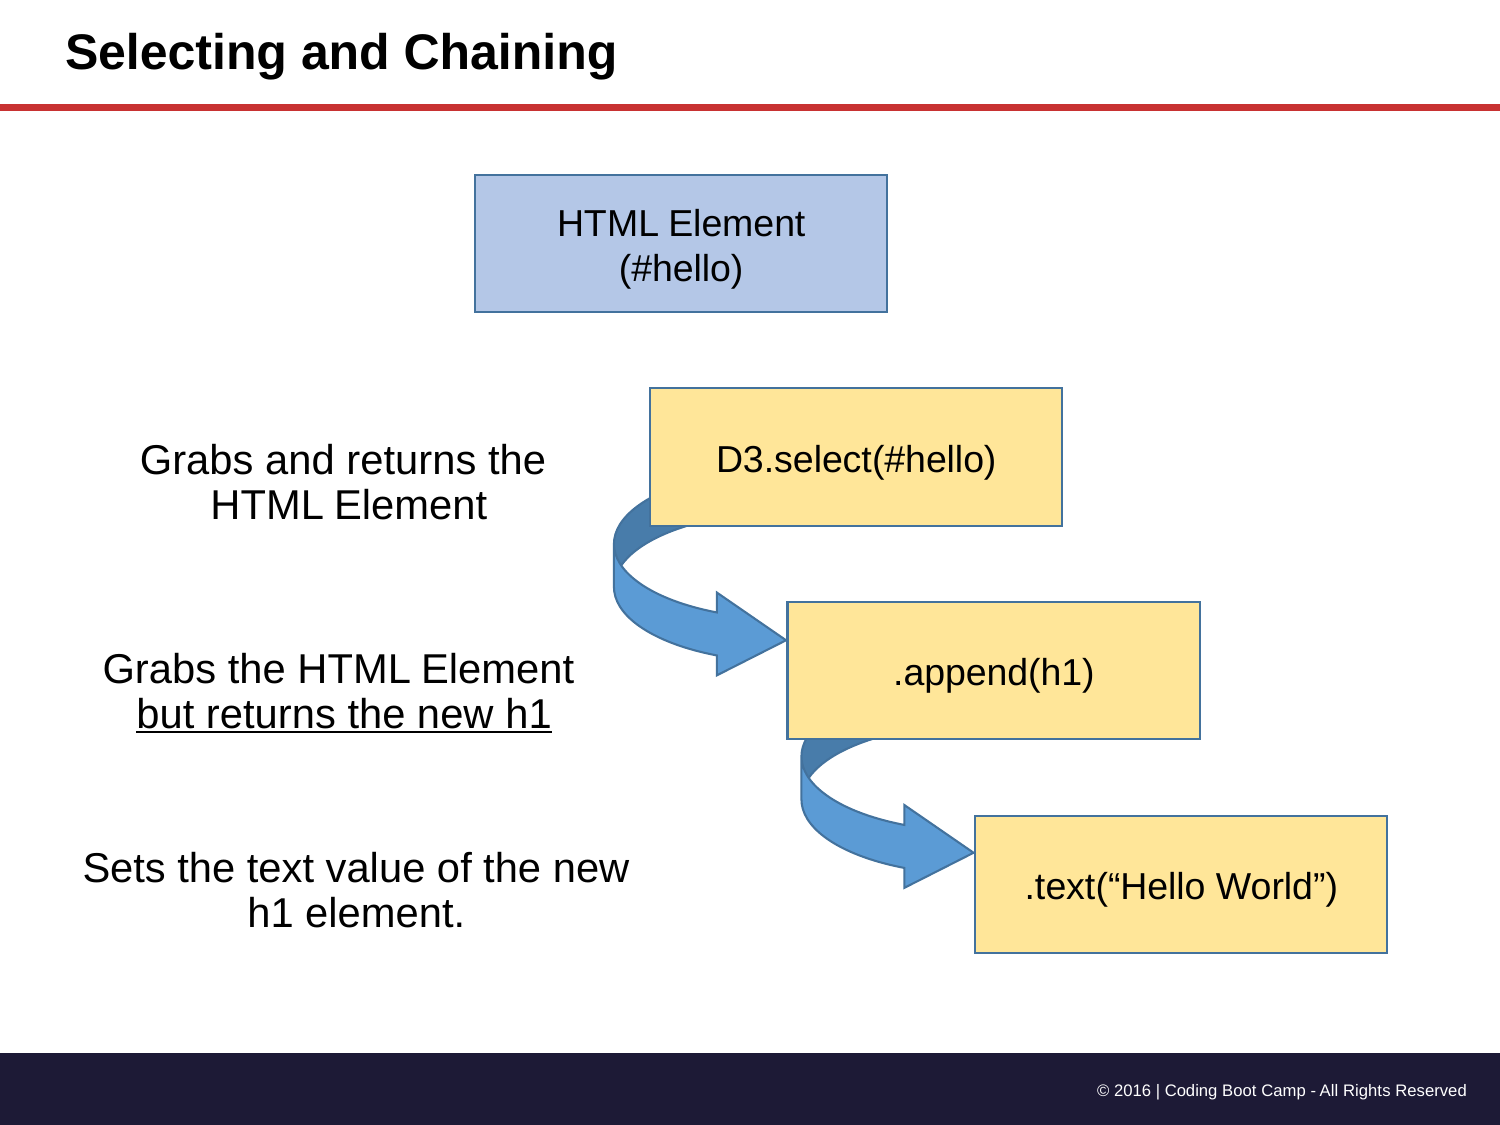

# Selecting and Chaining
HTML Element (#hello)
D3.select(#hello)
Grabs and returns the
HTML Element

.append(h1)
Grabs the HTML Element
but returns the new h1

.text(“Hello World”)
Sets the text value of the new h1 element.